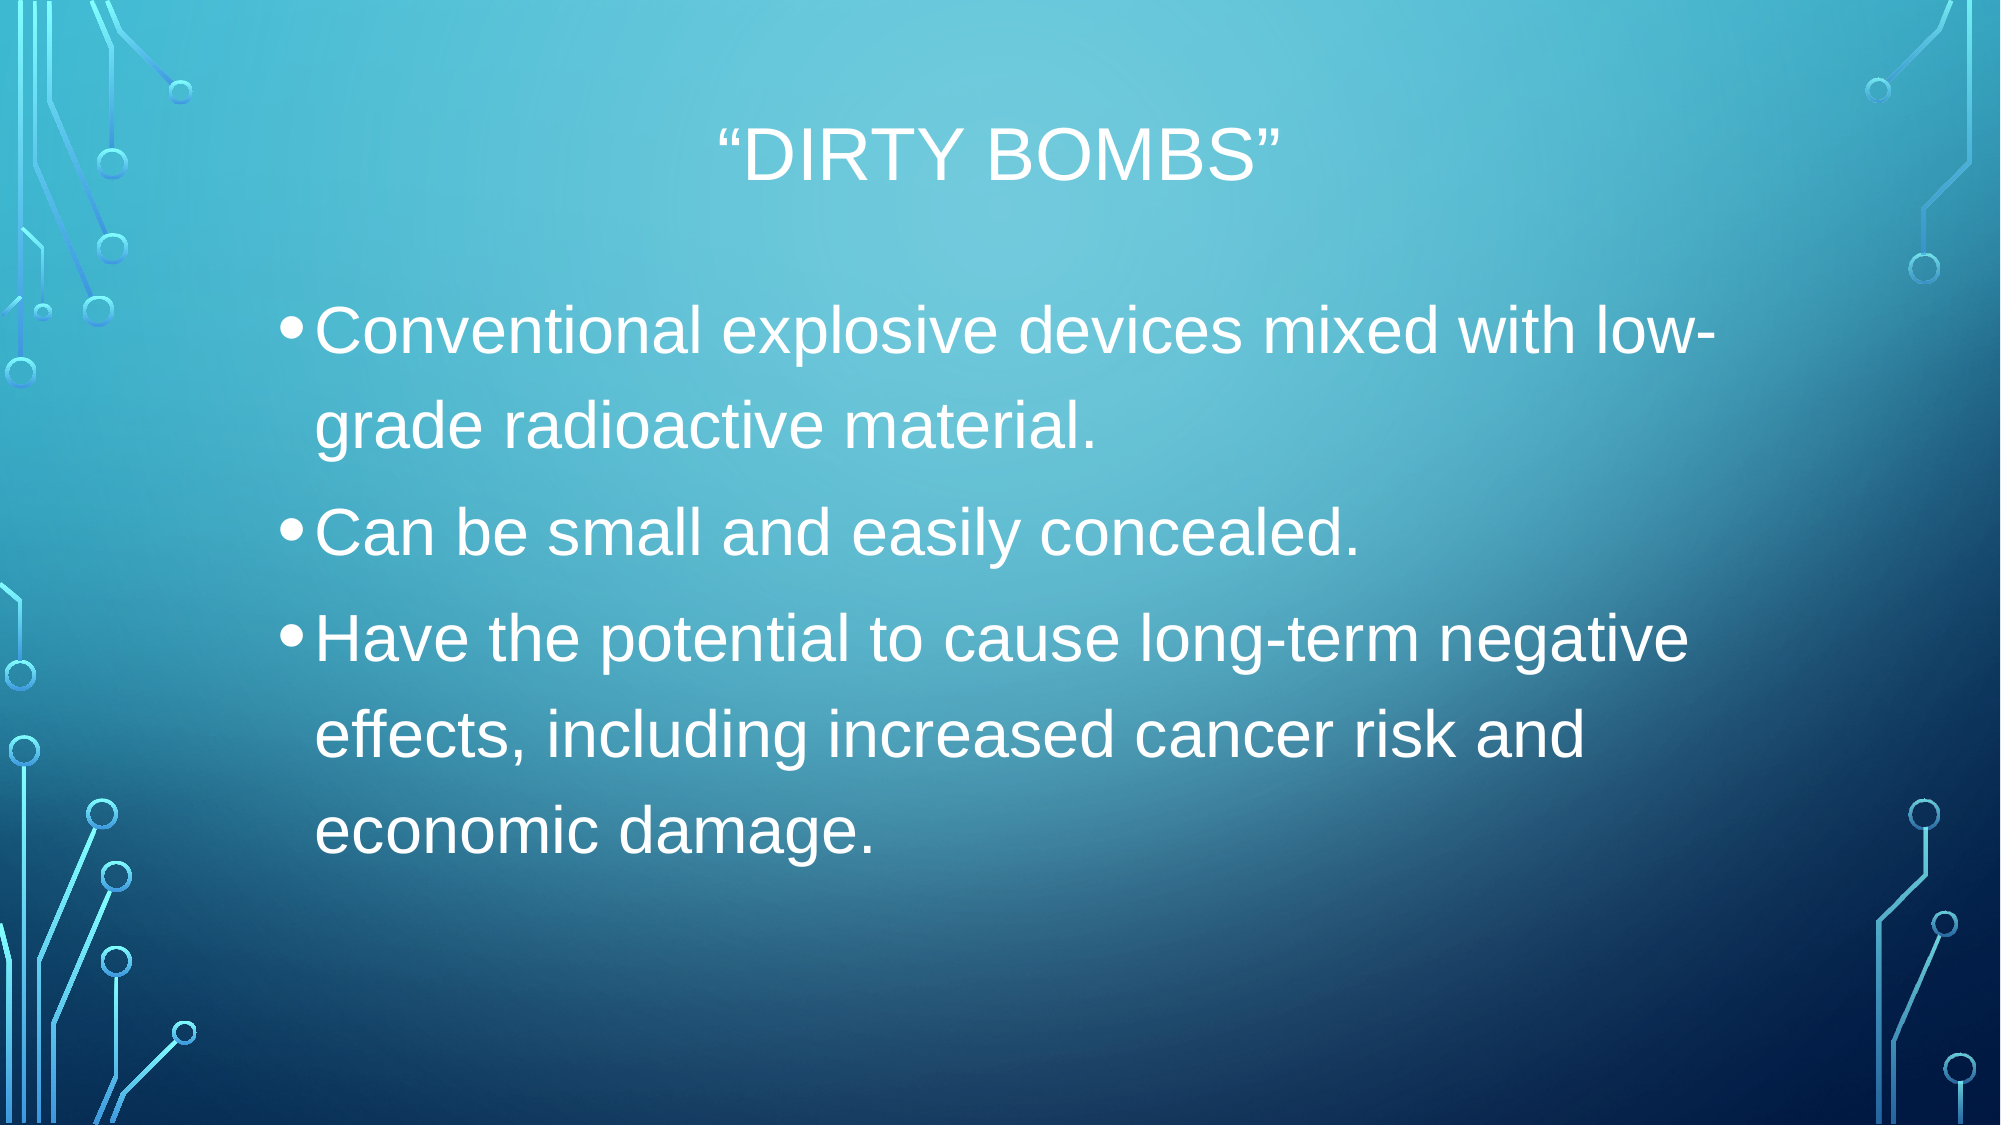

# “DIRTY BOMBS”

Conventional explosive devices mixed with low-grade radioactive material.
Can be small and easily concealed.
Have the potential to cause long-term negative effects, including increased cancer risk and economic damage.